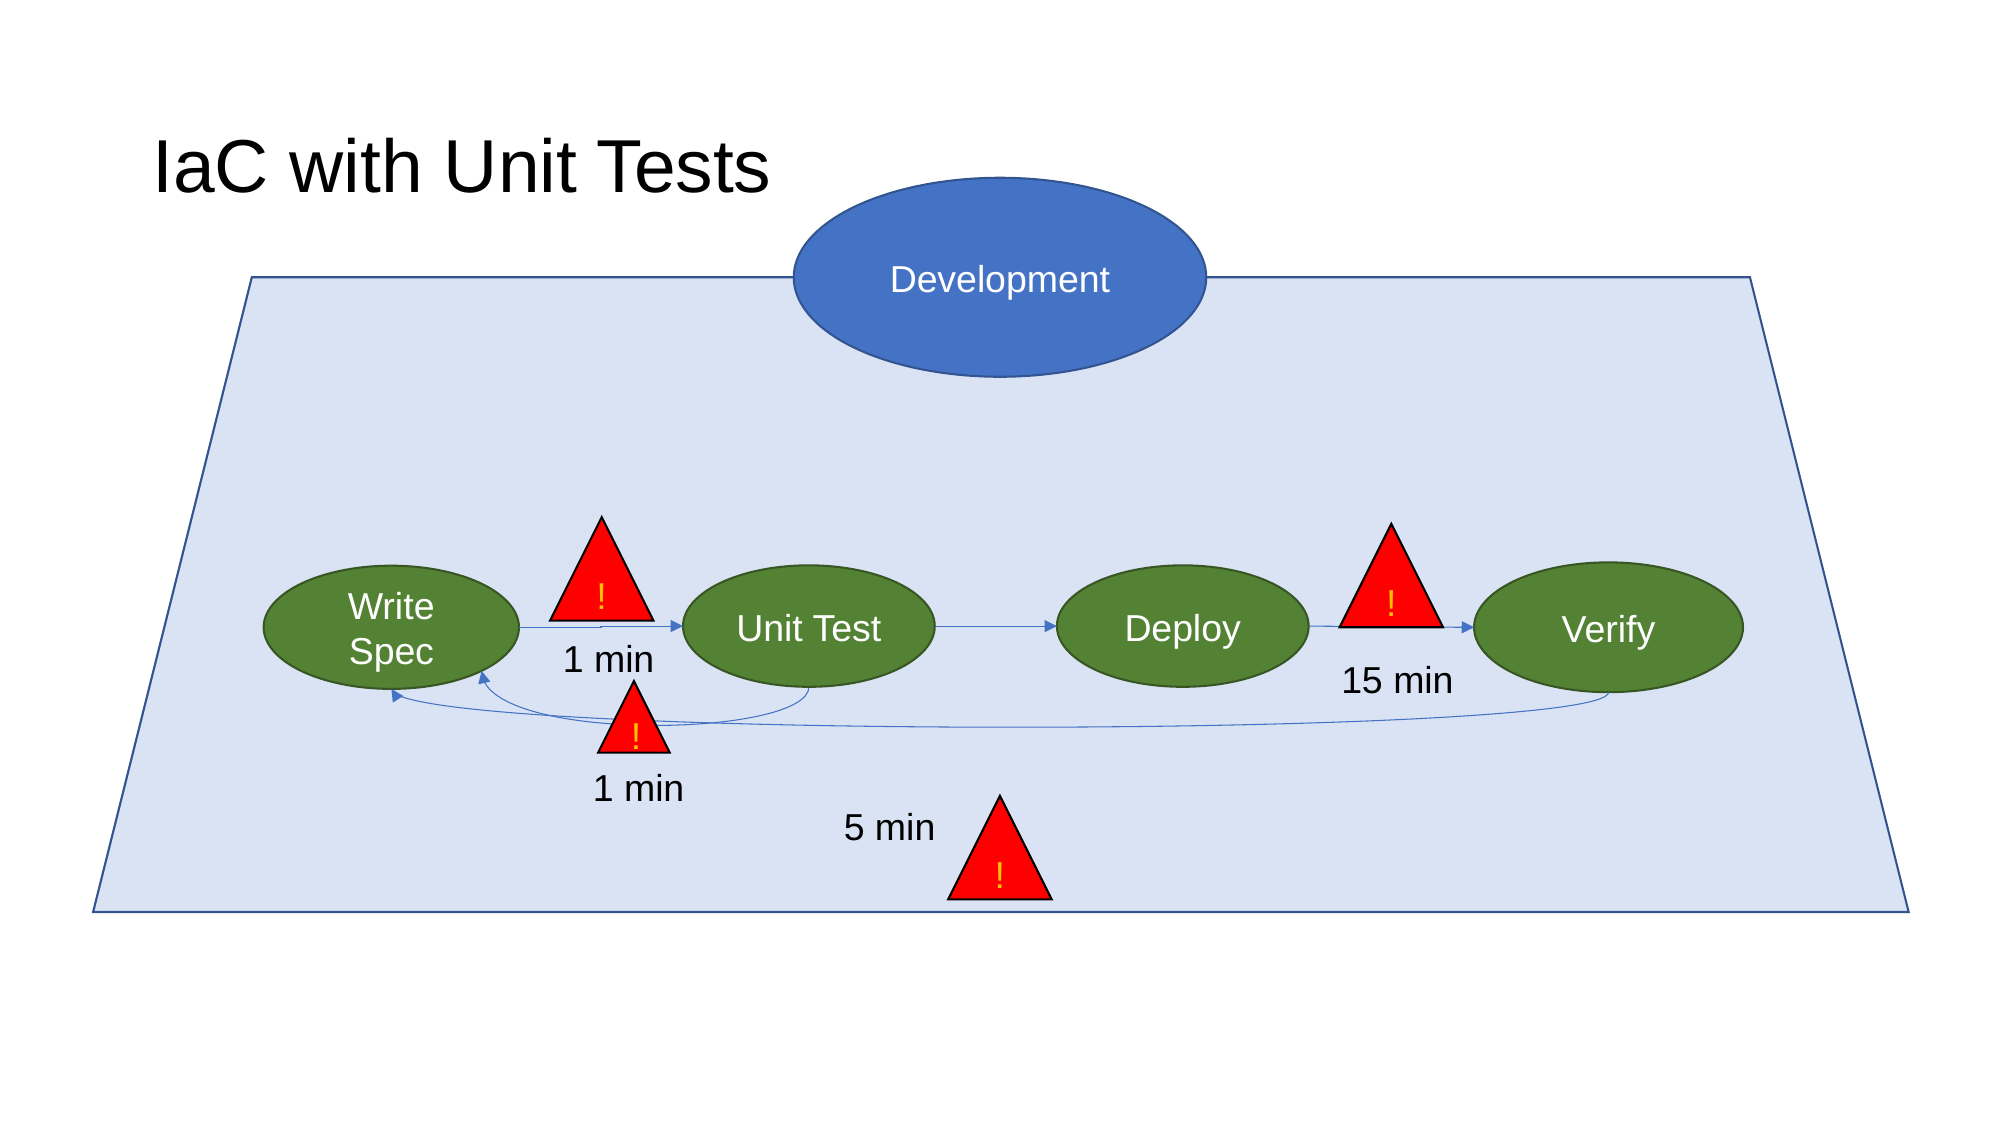

# IaC with Unit Tests
Development

!
1 min
!
15 min
Verify
Unit Test
Deploy
Write Spec
!
1 min
!
5 min